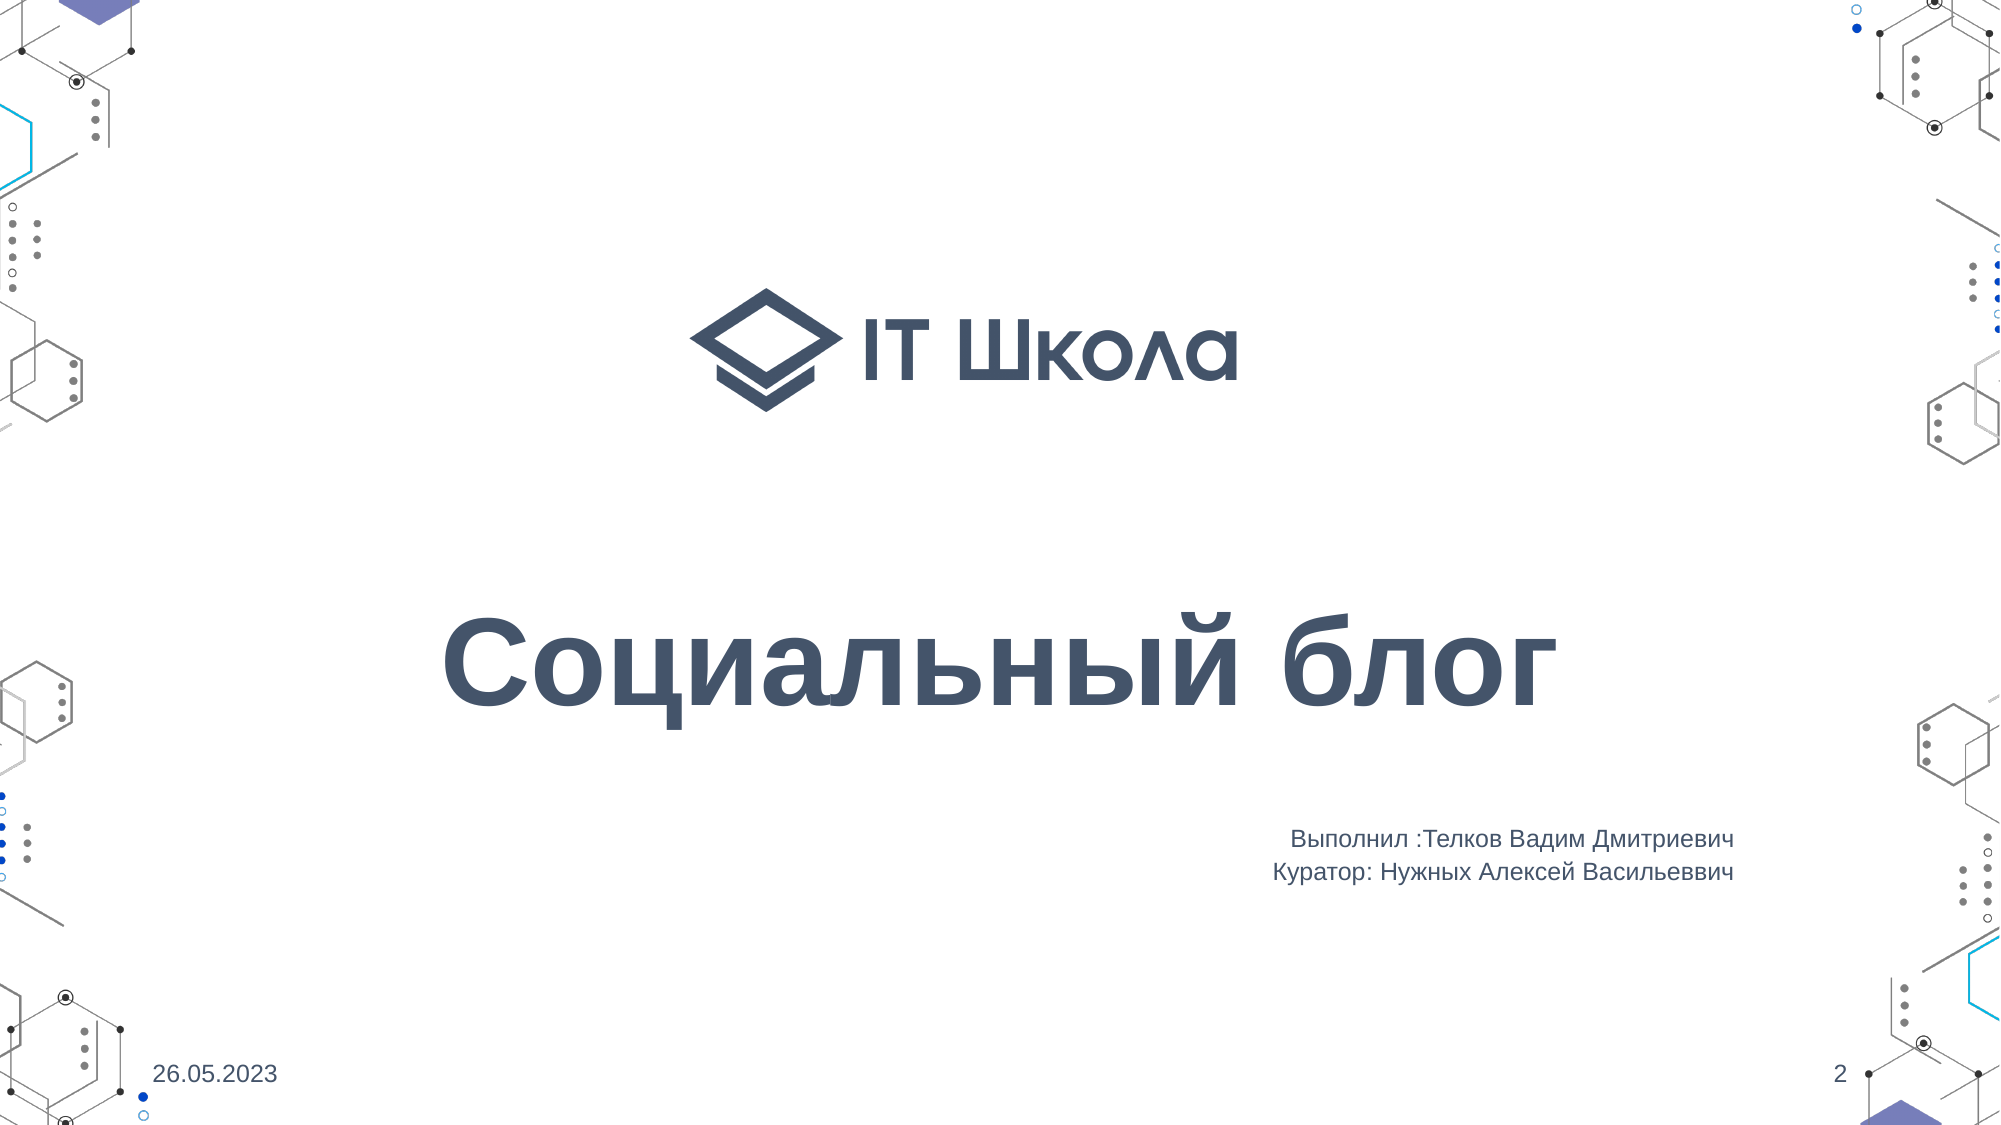

# Социальный блог

						Выполнил :Телков Вадим Дмитриевич
			Куратор: Нужных Алексей Васильеввич
26.05.2023
2